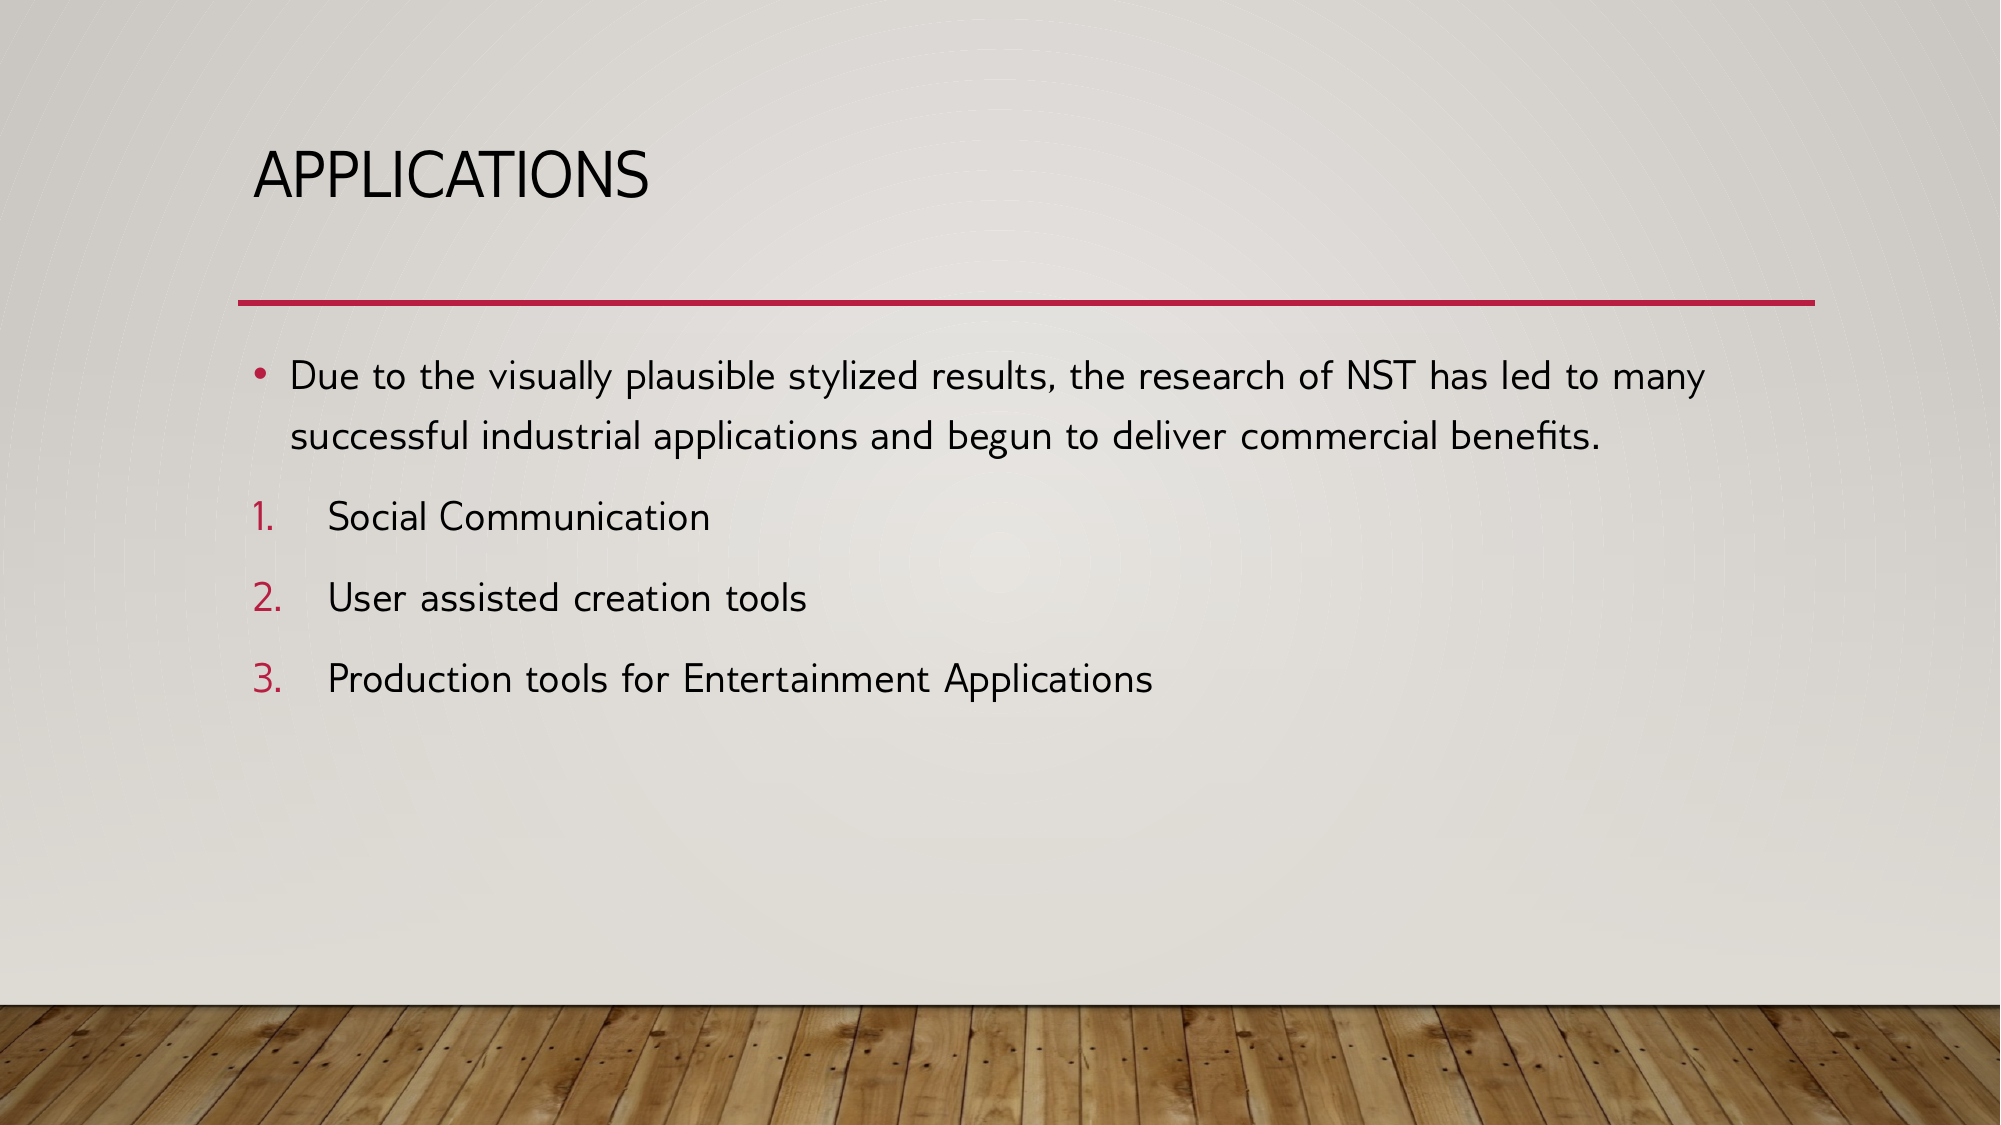

# Applications
Due to the visually plausible stylized results, the research of NST has led to many successful industrial applications and begun to deliver commercial benefits.
Social Communication
User assisted creation tools
Production tools for Entertainment Applications